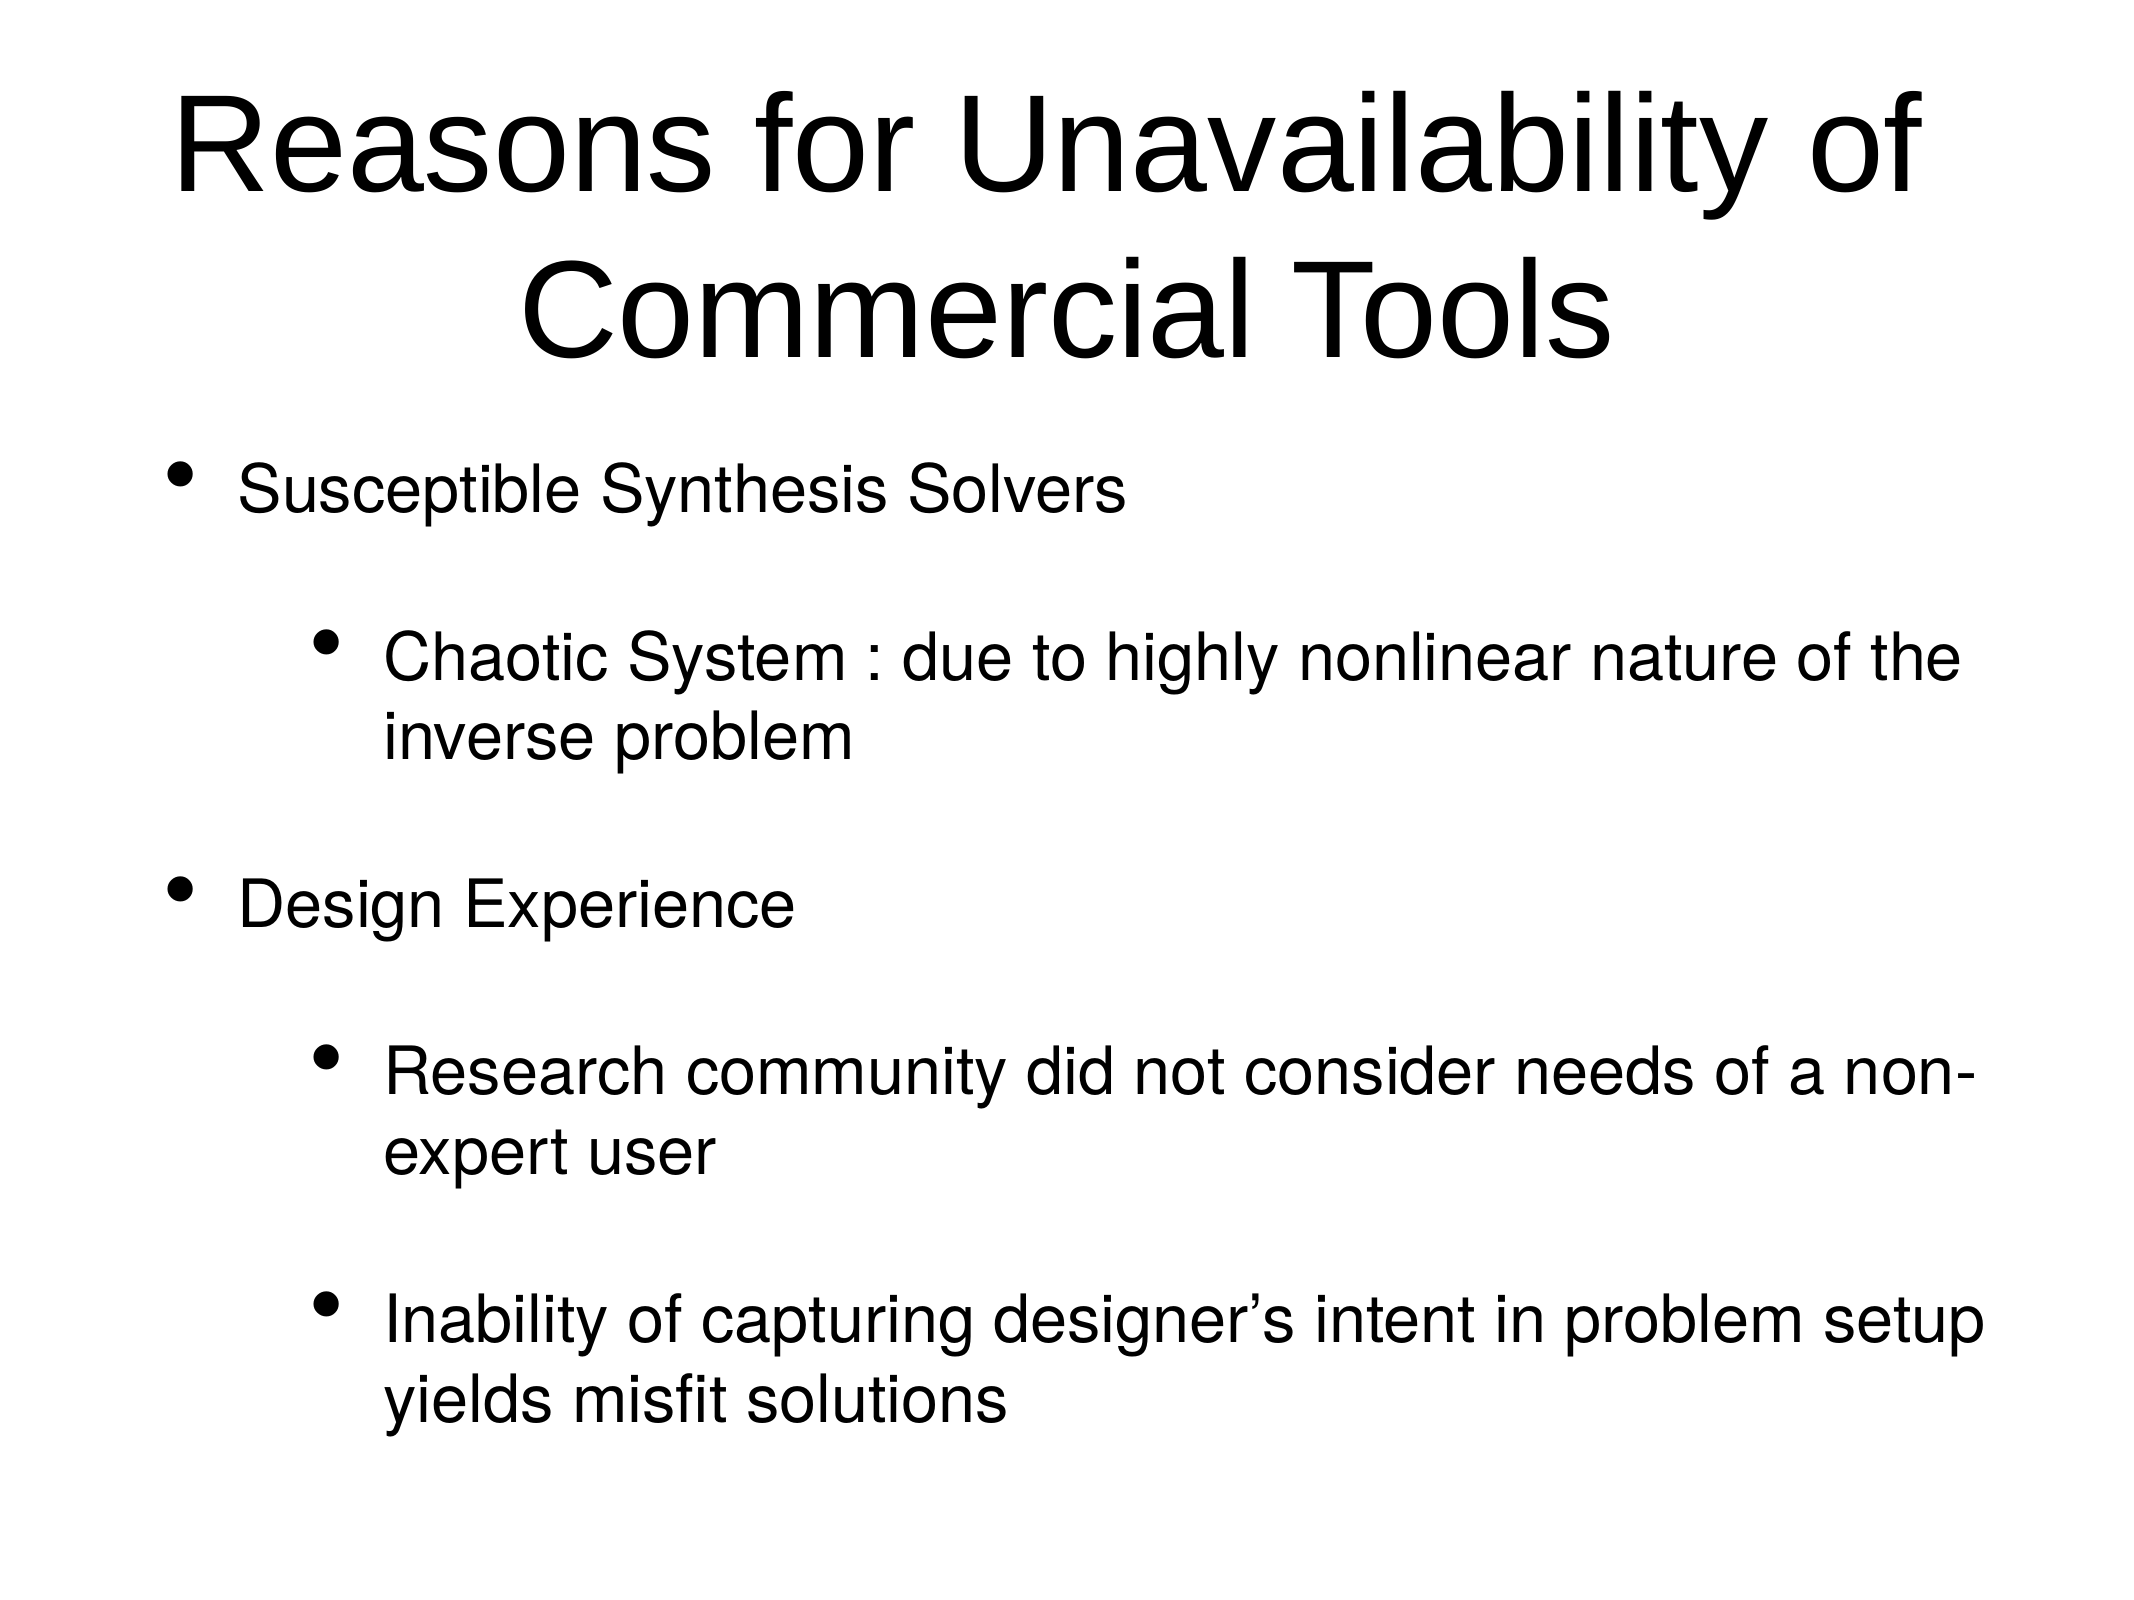

# Reasons for Unavailability of  Commercial Tools
Susceptible Synthesis Solvers
Chaotic System : due to highly nonlinear nature of the inverse problem
Design Experience
Research community did not consider needs of a non-expert user
Inability of capturing designer’s intent in problem setup yields misfit solutions